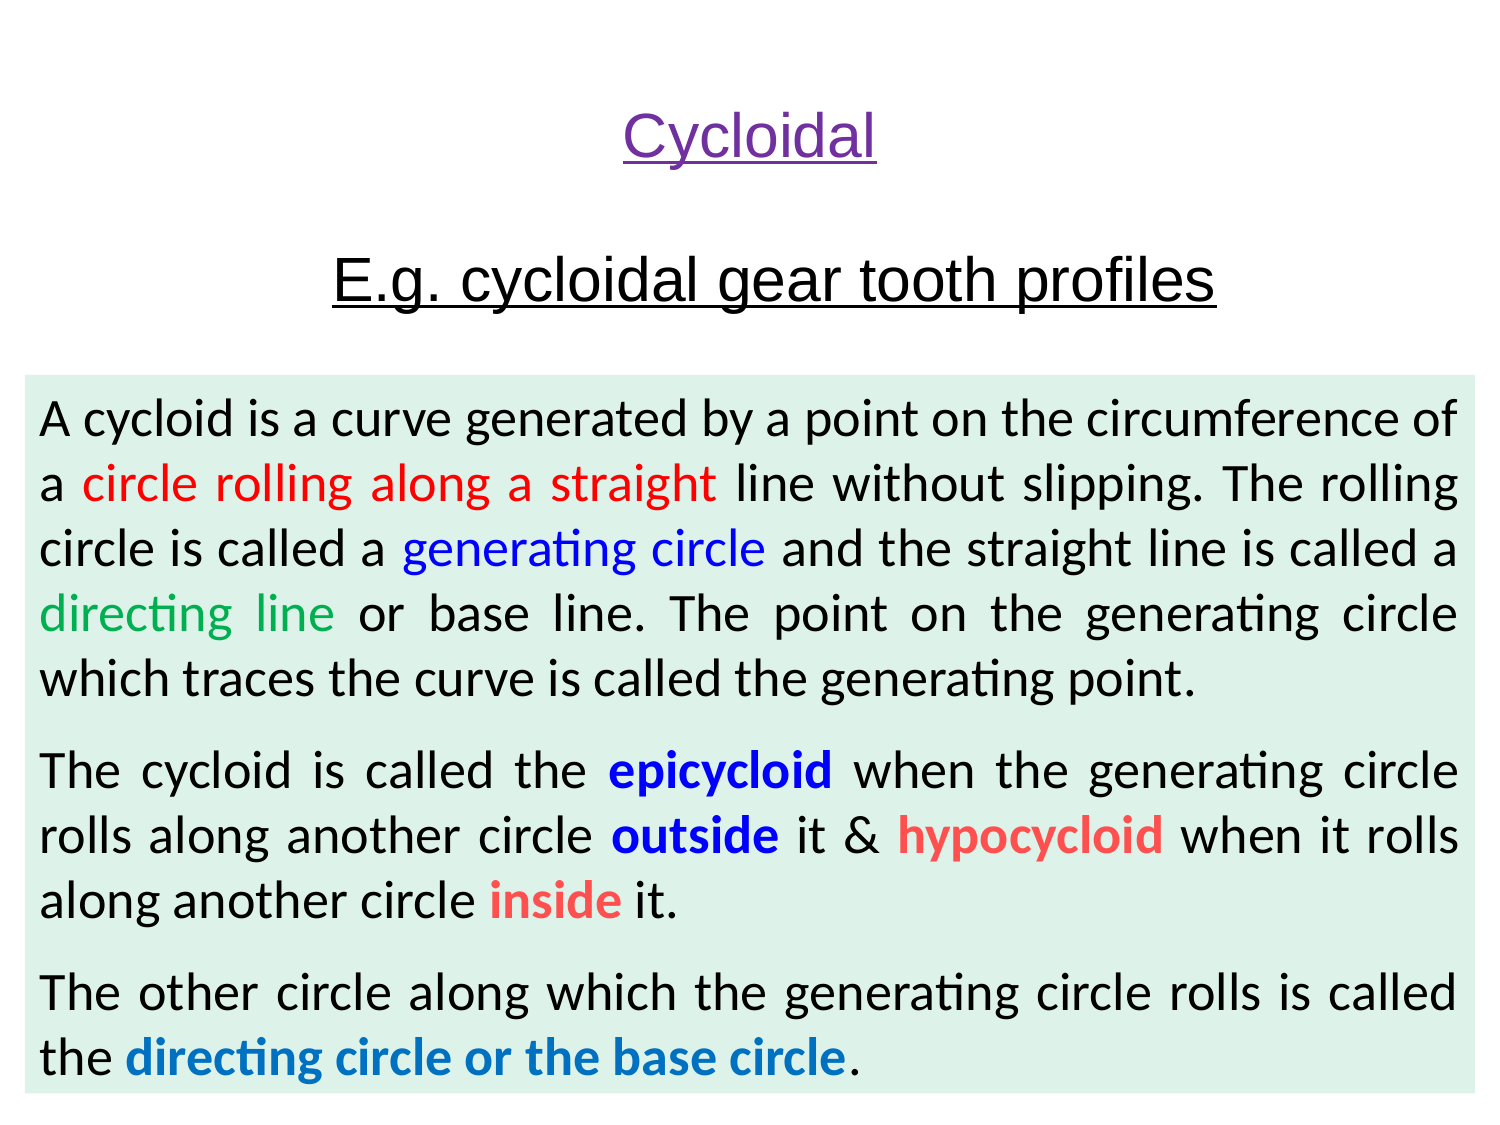

Cycloidal
E.g. cycloidal gear tooth profiles
A cycloid is a curve generated by a point on the circumference of a circle rolling along a straight line without slipping. The rolling circle is called a generating circle and the straight line is called a directing line or base line. The point on the generating circle which traces the curve is called the generating point.
The cycloid is called the epicycloid when the generating circle rolls along another circle outside it & hypocycloid when it rolls along another circle inside it.
The other circle along which the generating circle rolls is called the directing circle or the base circle.
28